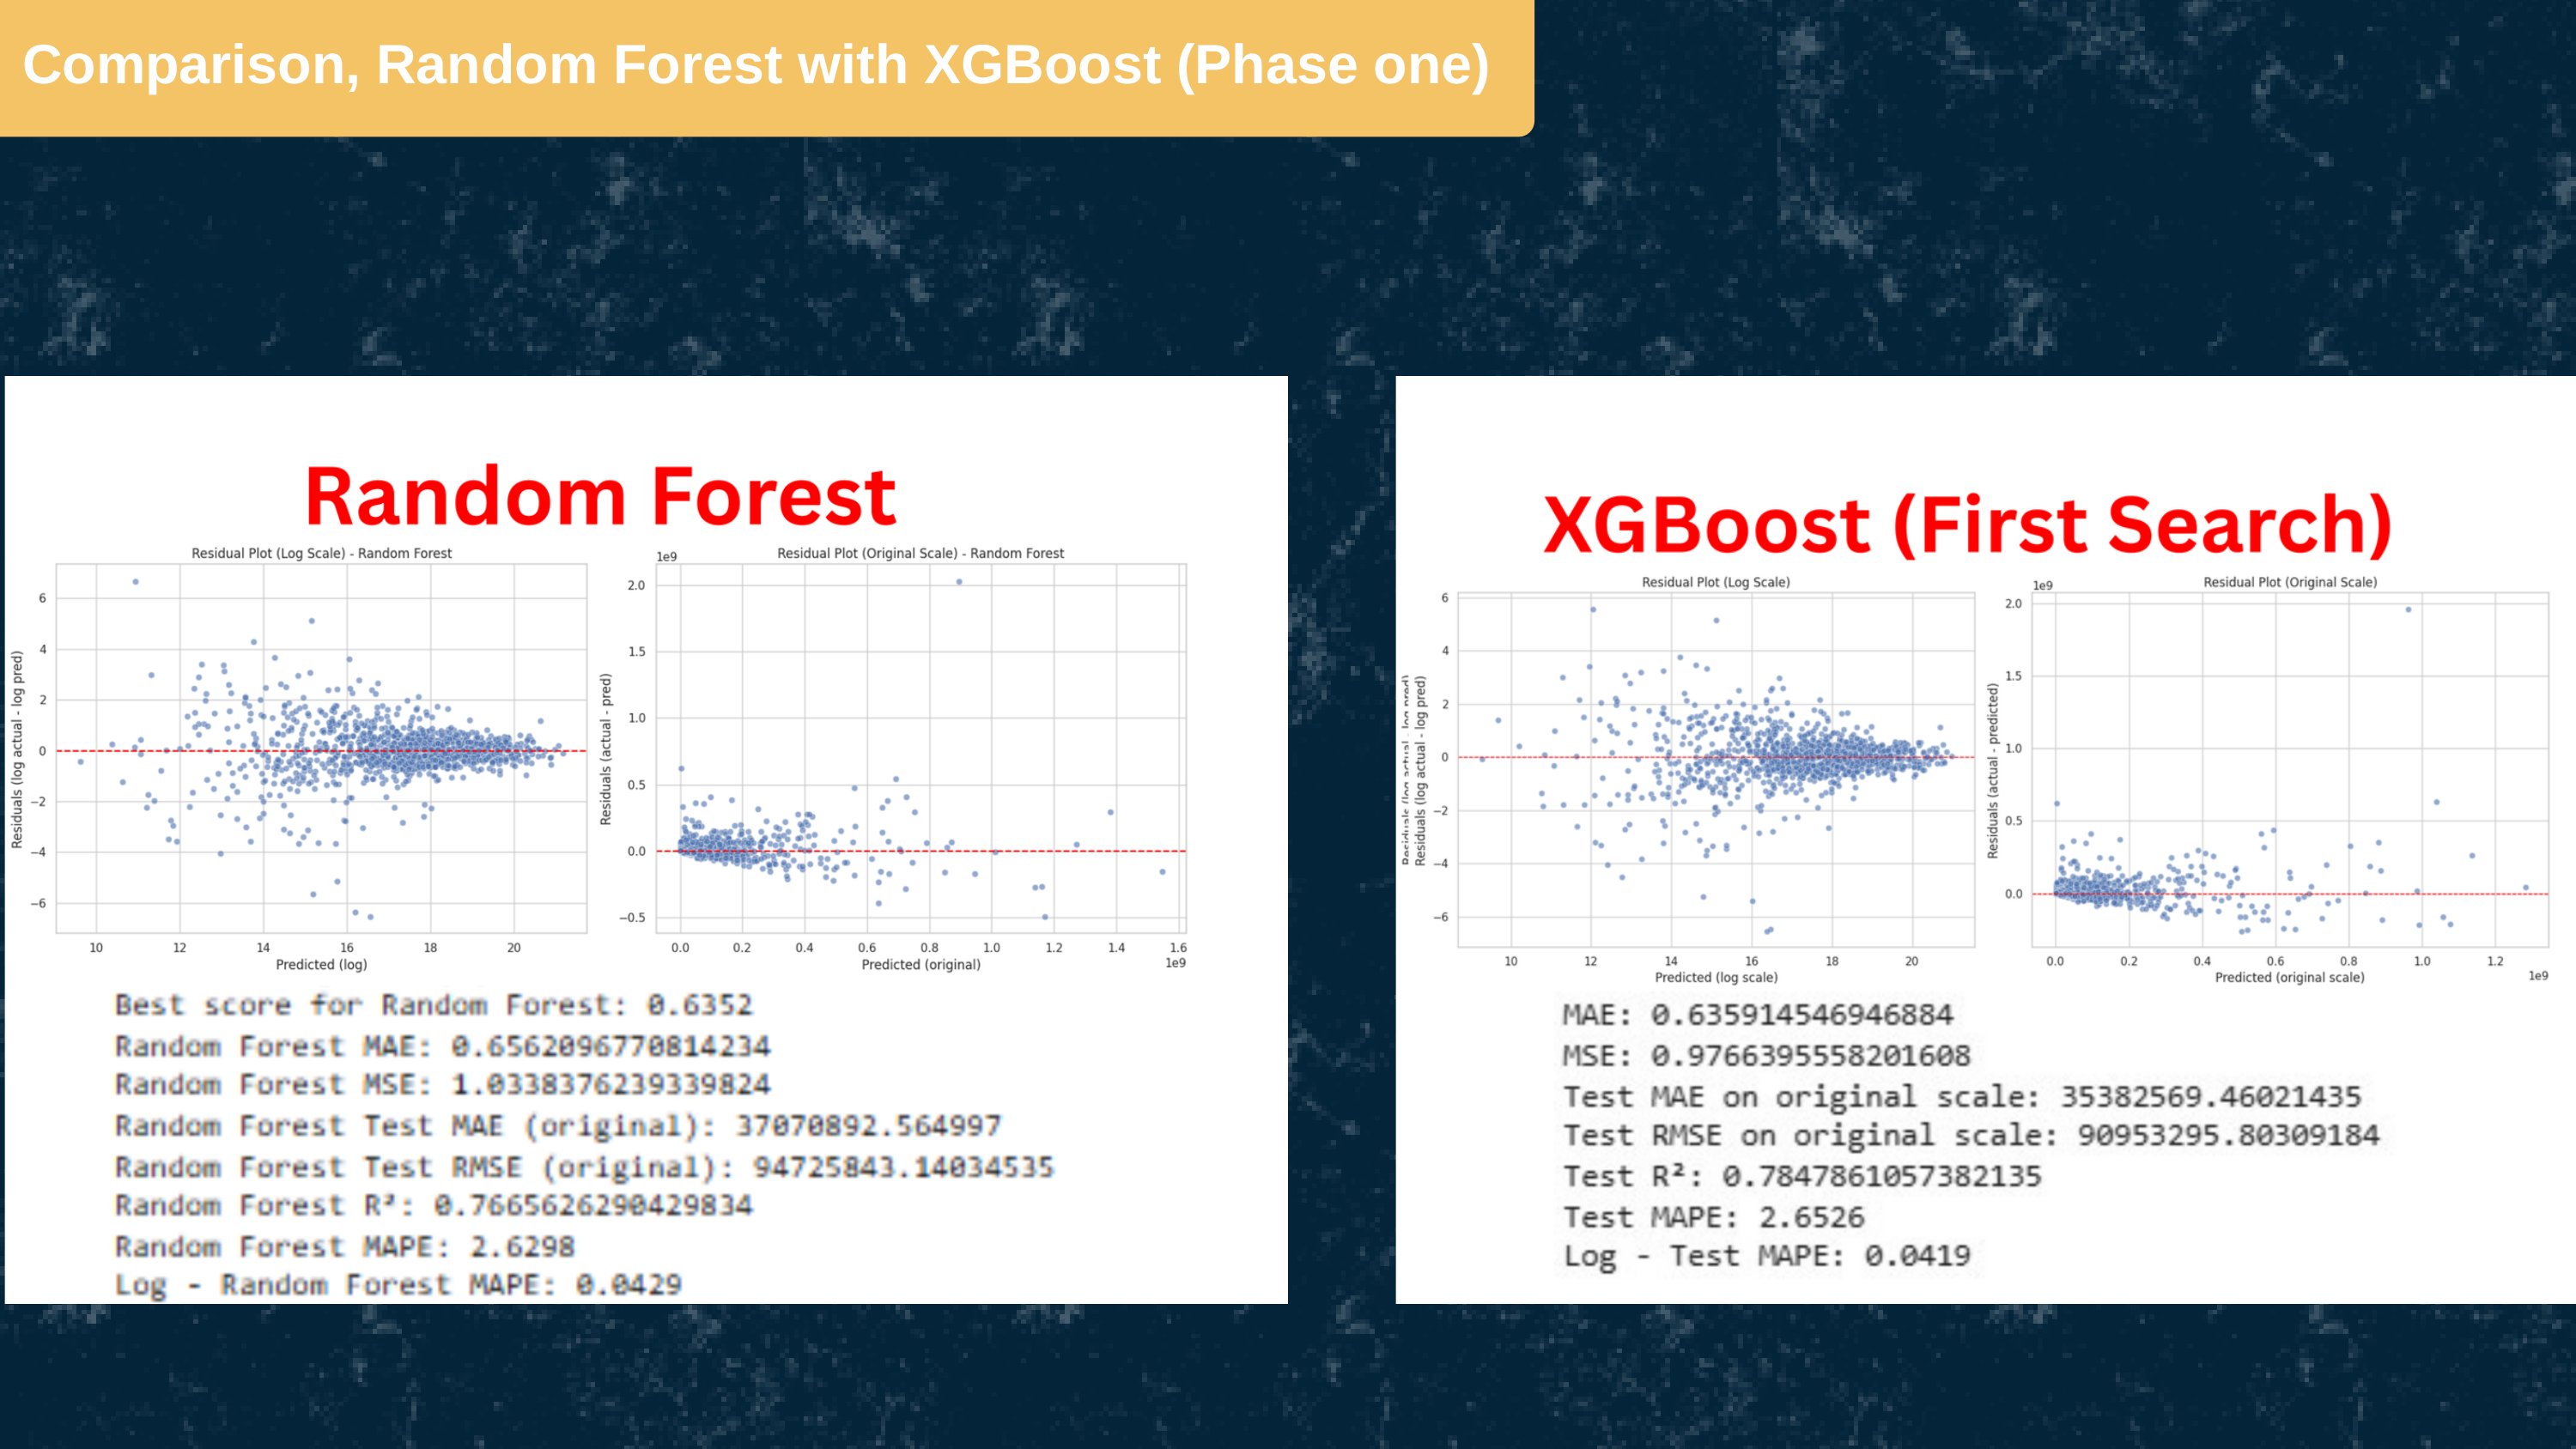

Comparison, Random Forest with XGBoost (Phase one)